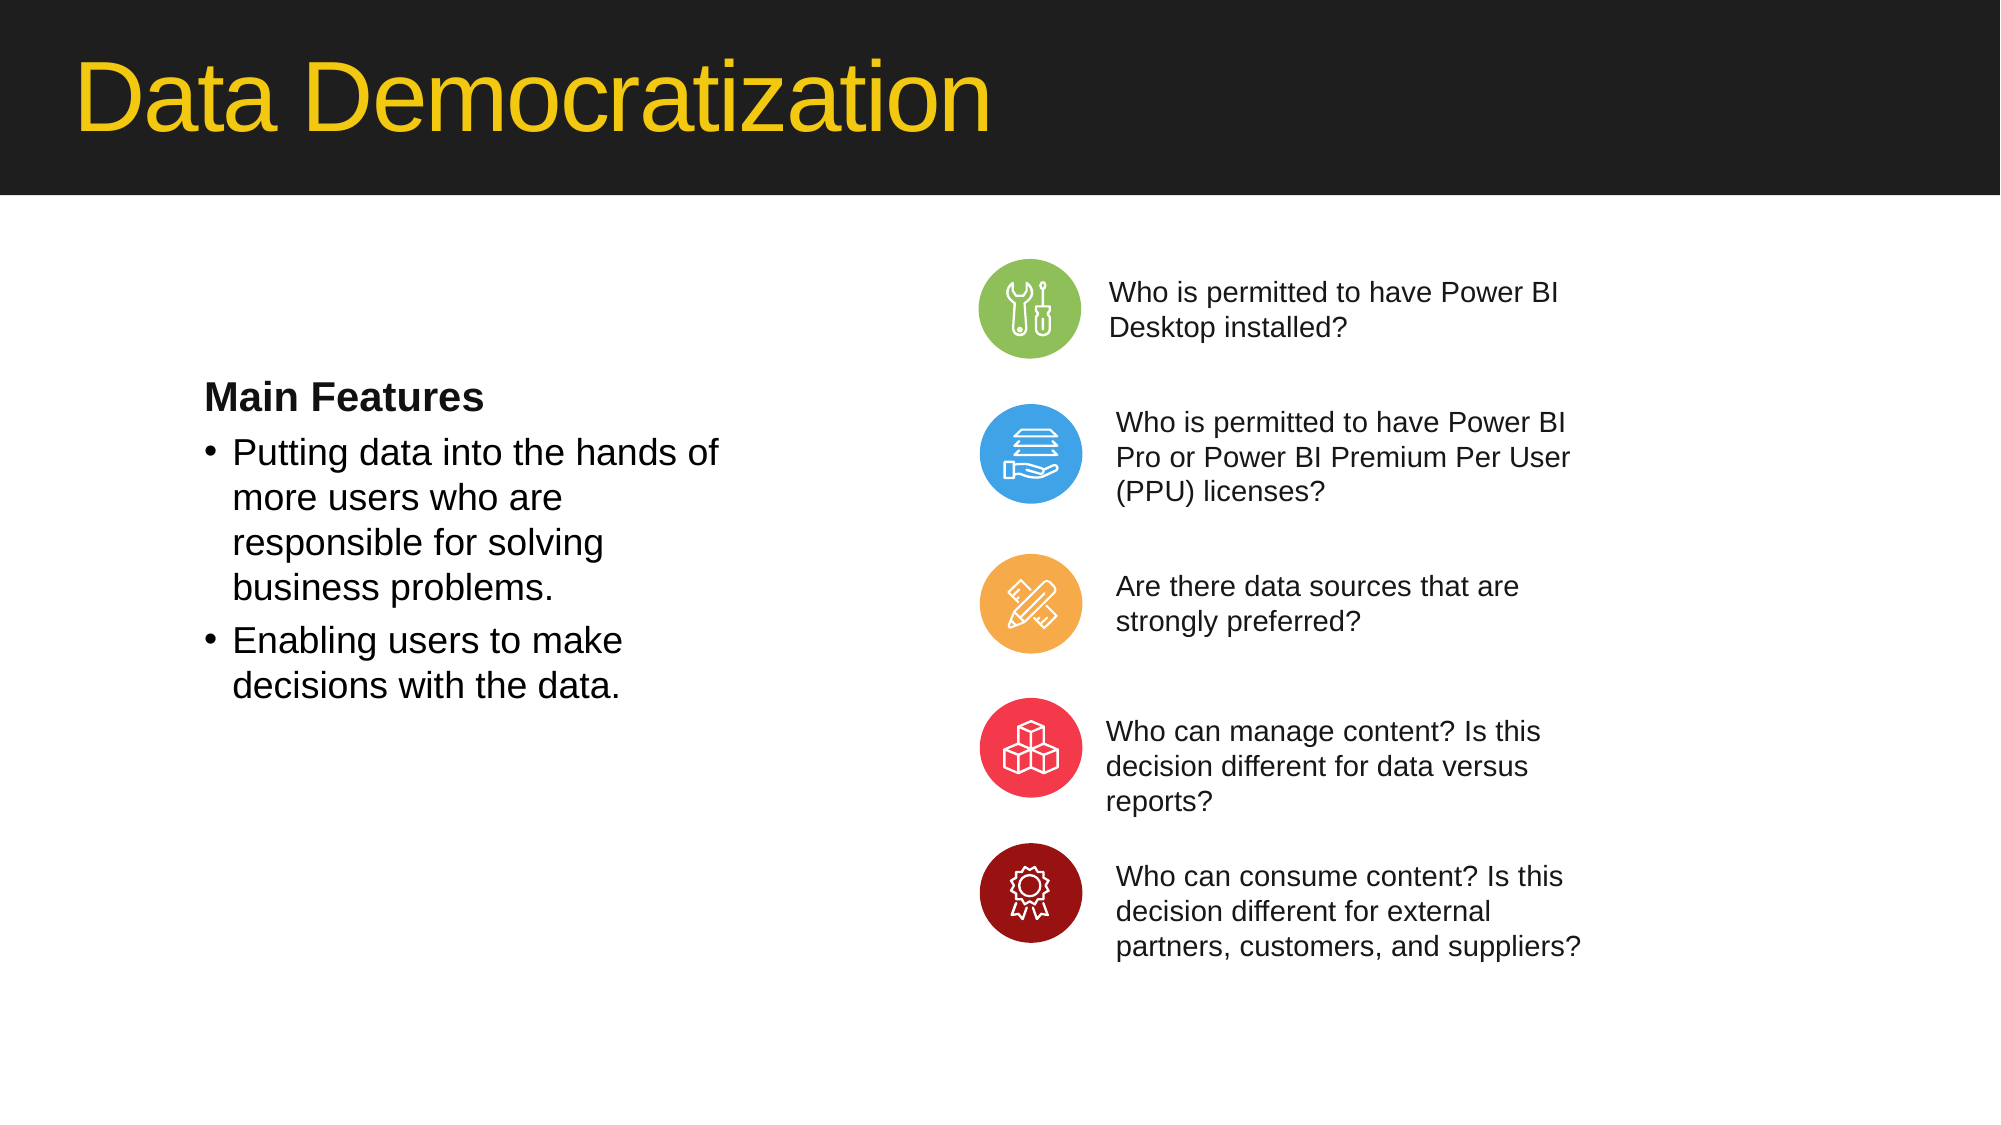

# Data Democratization

Who is permitted to have Power BI Desktop installed?

Main Features
Putting data into the hands of more users who are responsible for solving business problems.
Enabling users to make decisions with the data.

Who is permitted to have Power BI Pro or Power BI Premium Per User (PPU) licenses?

Are there data sources that are strongly preferred?

Who can manage content? Is this decision different for data versus reports?

Who can consume content? Is this decision different for external partners, customers, and suppliers?